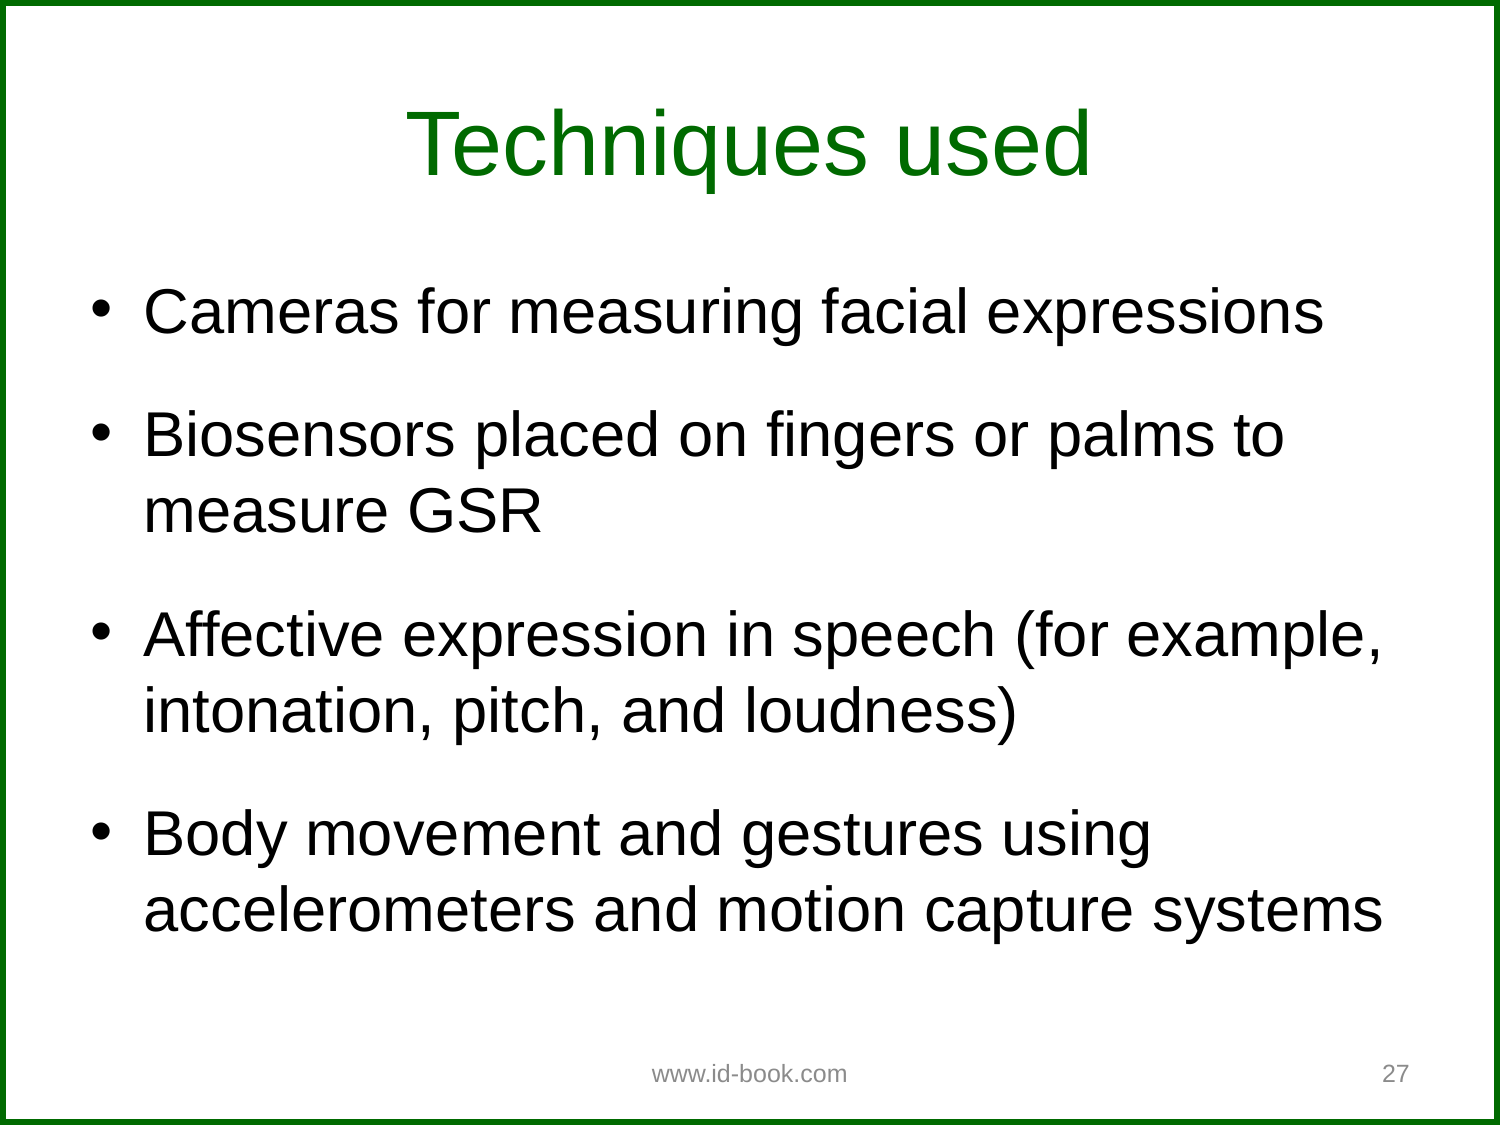

# Techniques used
Cameras for measuring facial expressions
Biosensors placed on fingers or palms to measure GSR
Affective expression in speech (for example, intonation, pitch, and loudness)
Body movement and gestures using accelerometers and motion capture systems

www.id-book.com
27